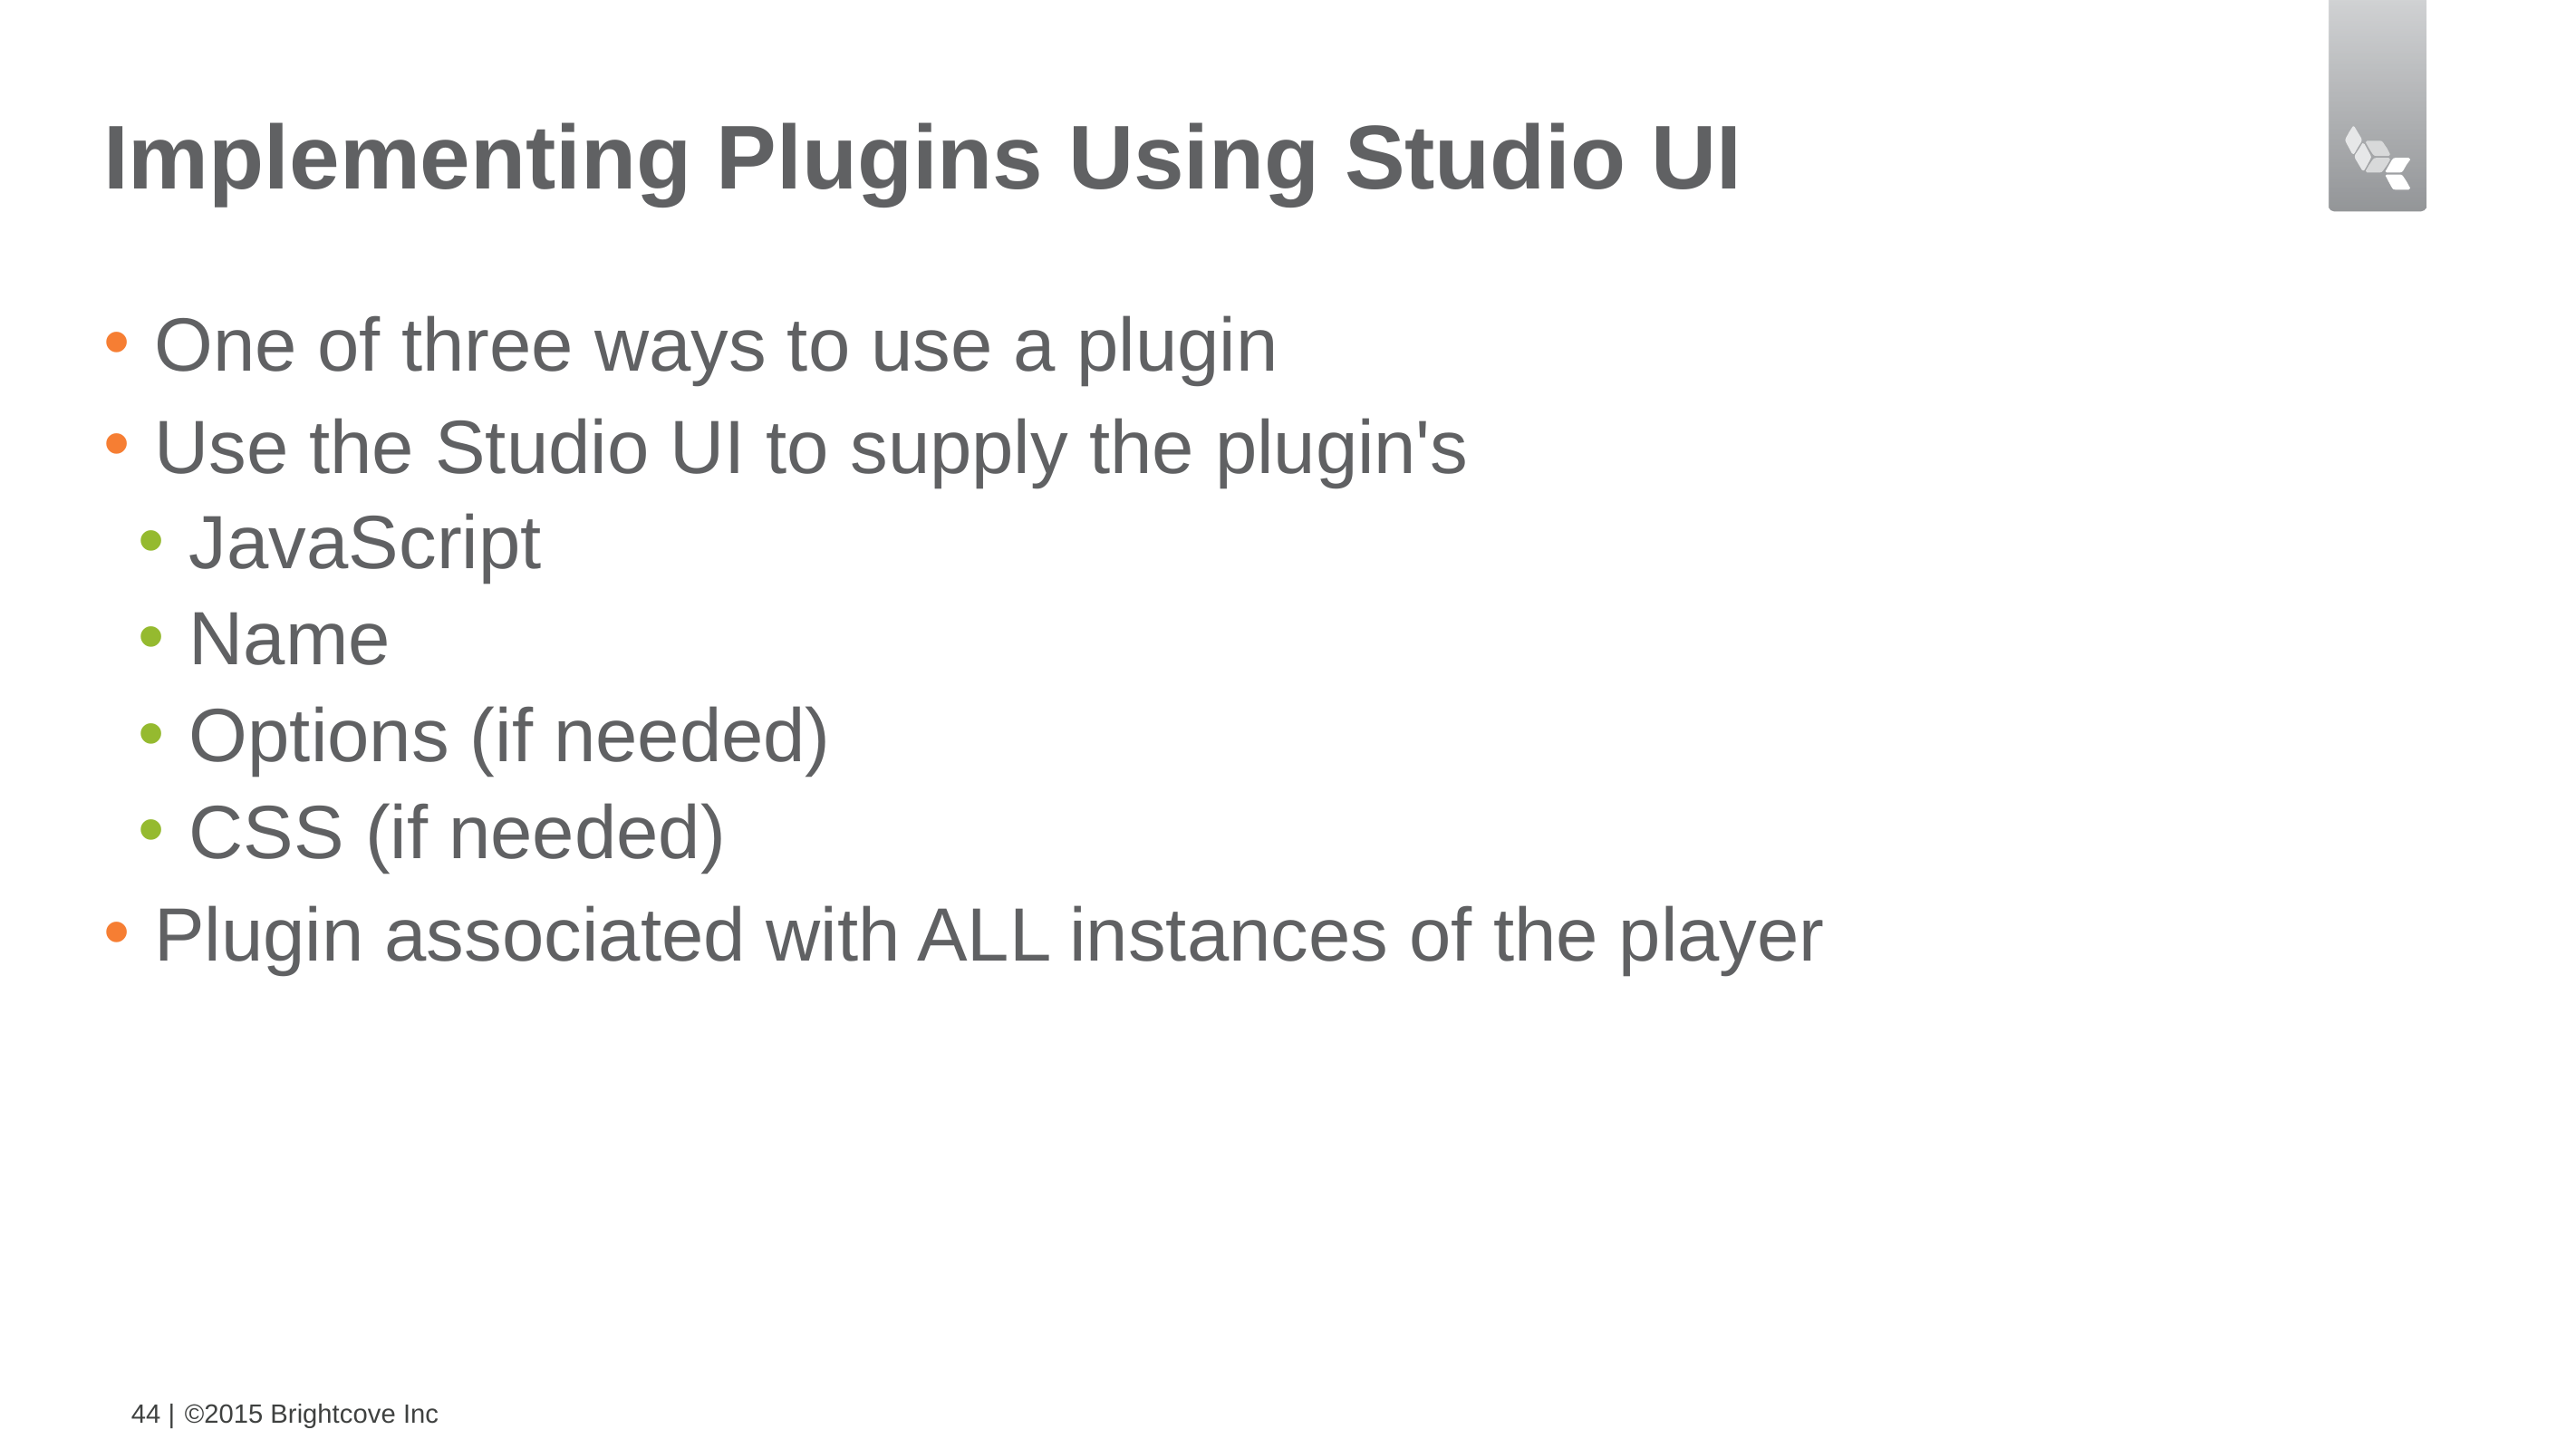

# Implementing Plugins Using Studio UI
One of three ways to use a plugin
Use the Studio UI to supply the plugin's
JavaScript
Name
Options (if needed)
CSS (if needed)
Plugin associated with ALL instances of the player
44 |
©2015 Brightcove Inc